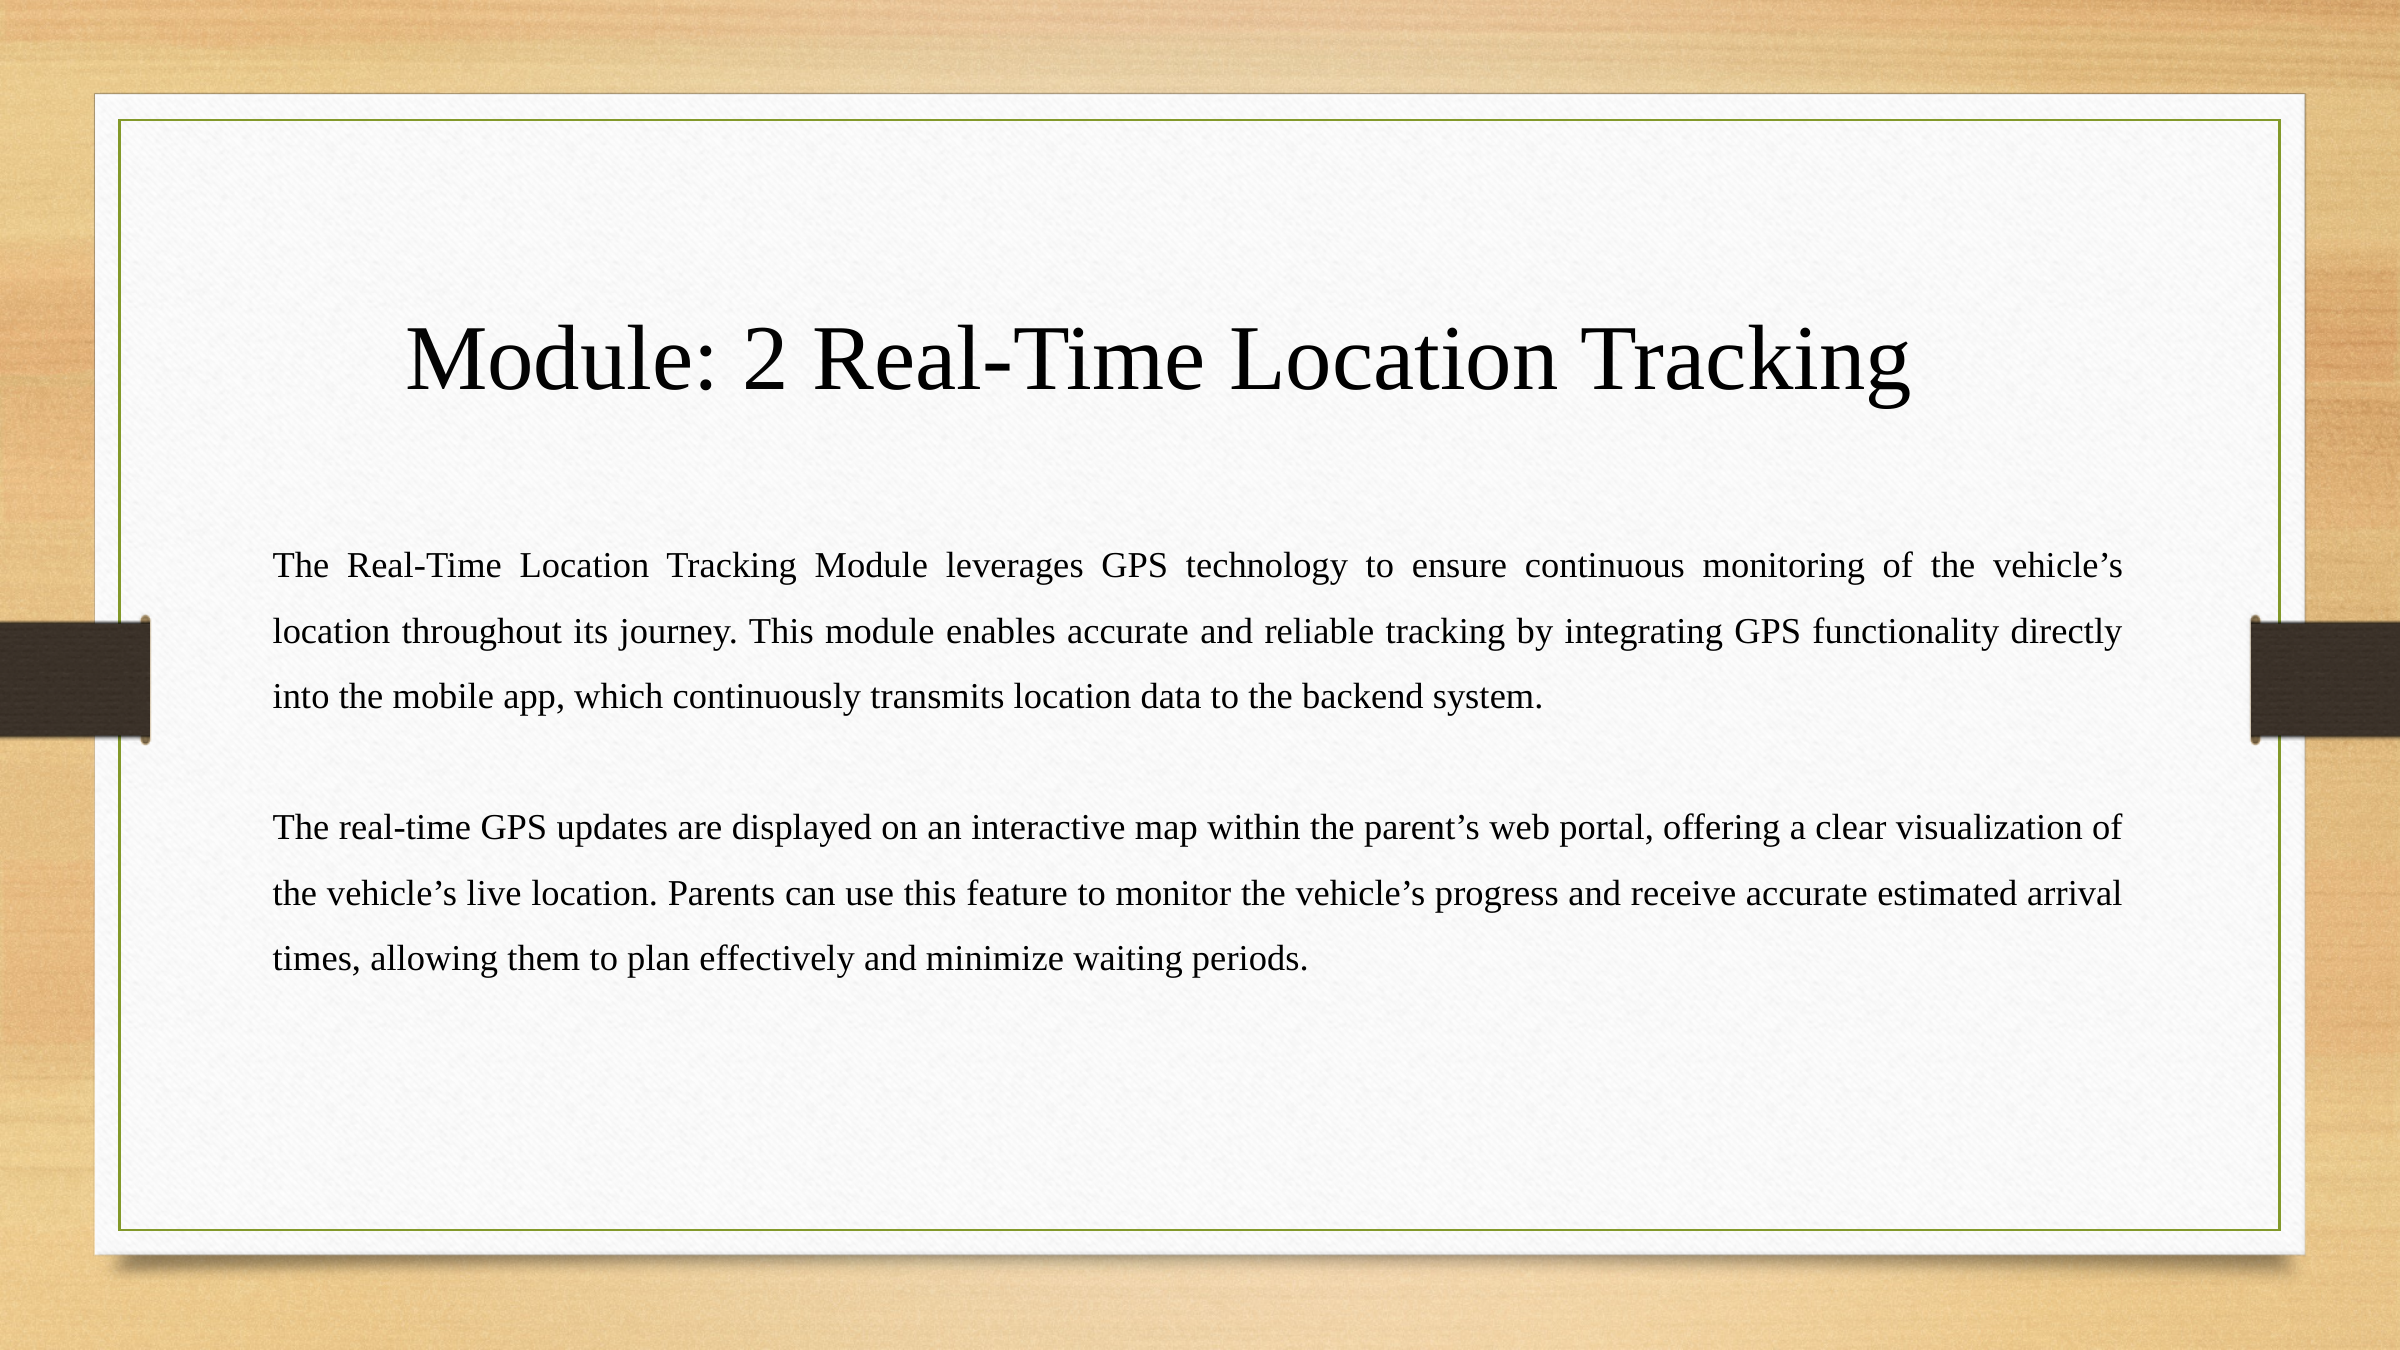

Module: 2 Real-Time Location Tracking
The Real-Time Location Tracking Module leverages GPS technology to ensure continuous monitoring of the vehicle’s location throughout its journey. This module enables accurate and reliable tracking by integrating GPS functionality directly into the mobile app, which continuously transmits location data to the backend system.

The real-time GPS updates are displayed on an interactive map within the parent’s web portal, offering a clear visualization of the vehicle’s live location. Parents can use this feature to monitor the vehicle’s progress and receive accurate estimated arrival times, allowing them to plan effectively and minimize waiting periods.